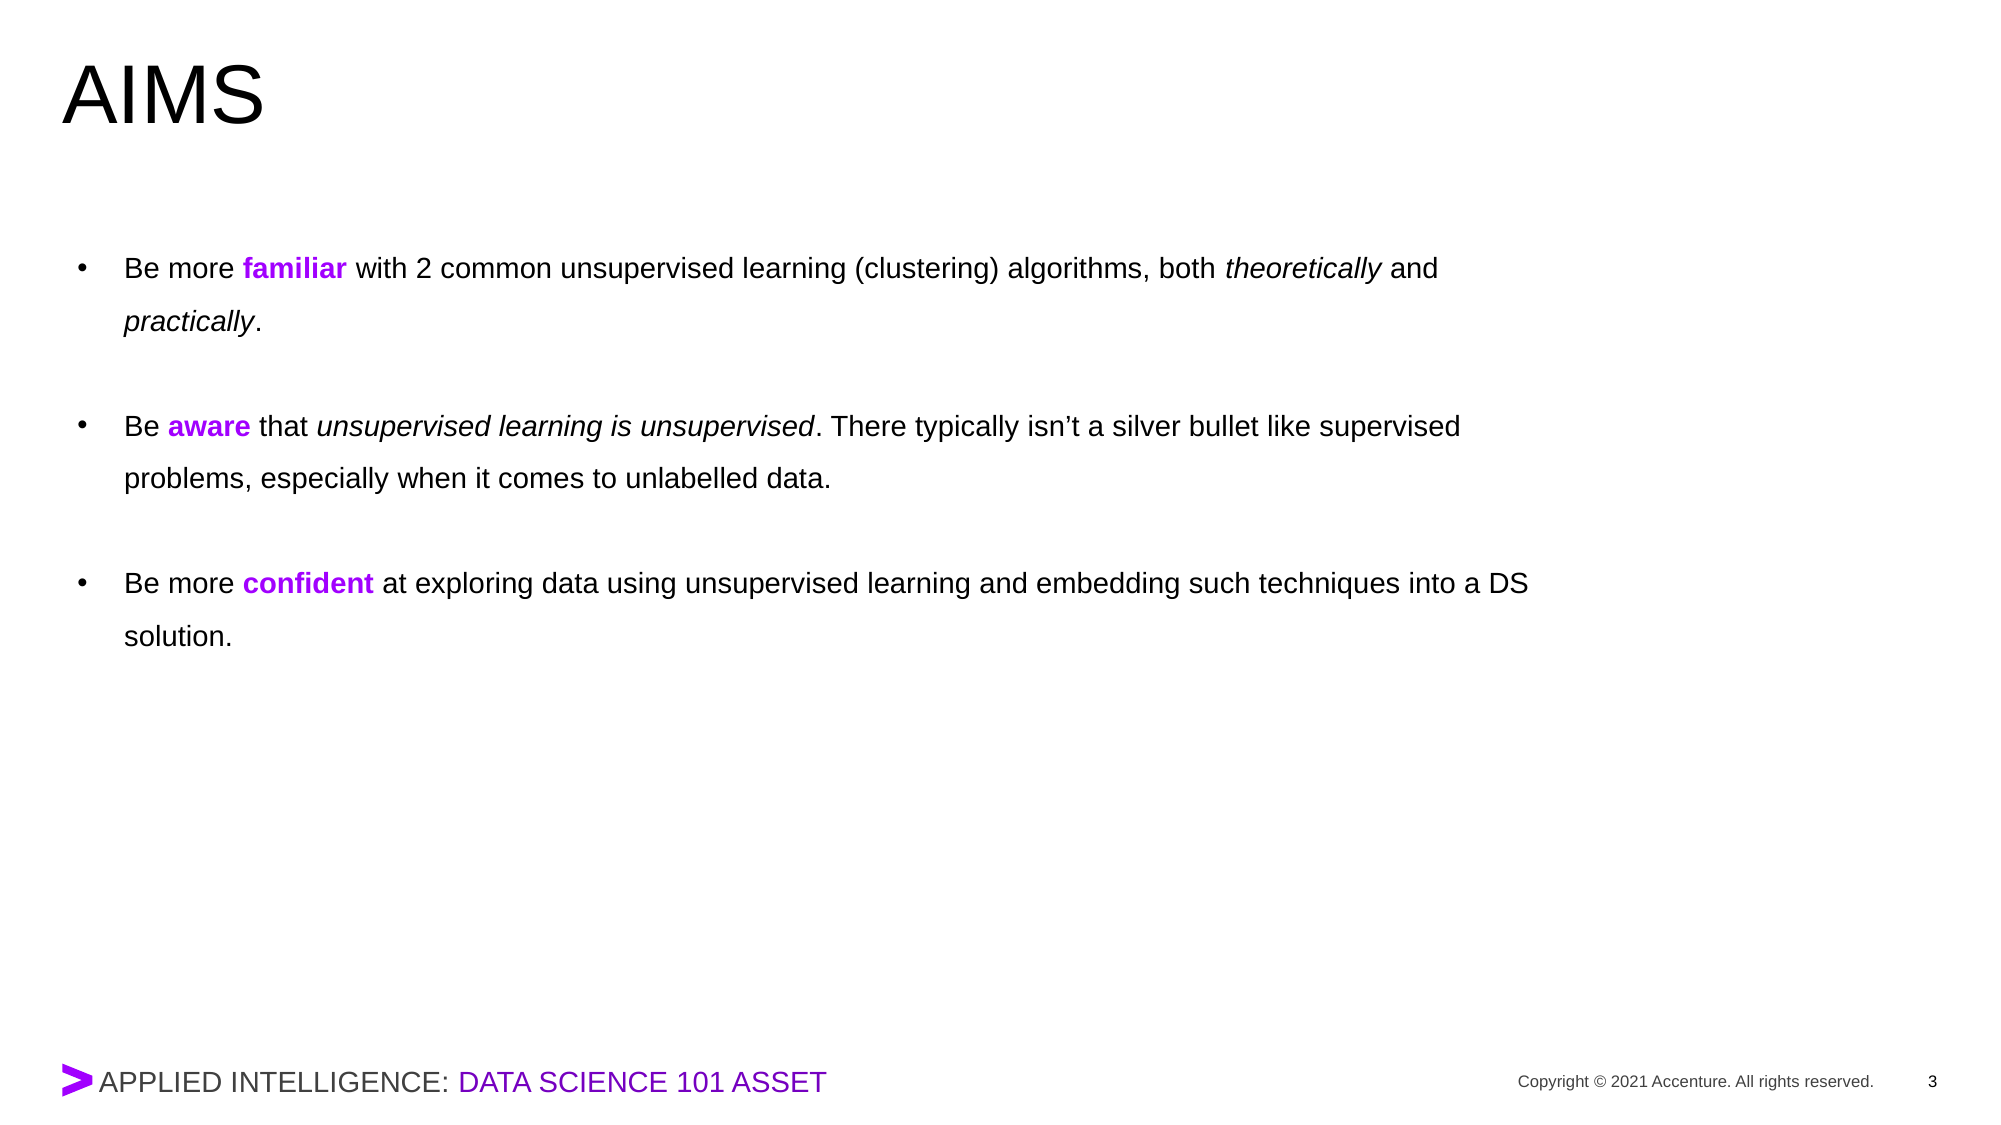

AIMS
Be more familiar with 2 common unsupervised learning (clustering) algorithms, both theoretically and practically.

Be aware that unsupervised learning is unsupervised. There typically isn’t a silver bullet like supervised problems, especially when it comes to unlabelled data.

Be more confident at exploring data using unsupervised learning and embedding such techniques into a DS solution.

Copyright © 2021 Accenture. All rights reserved.
3